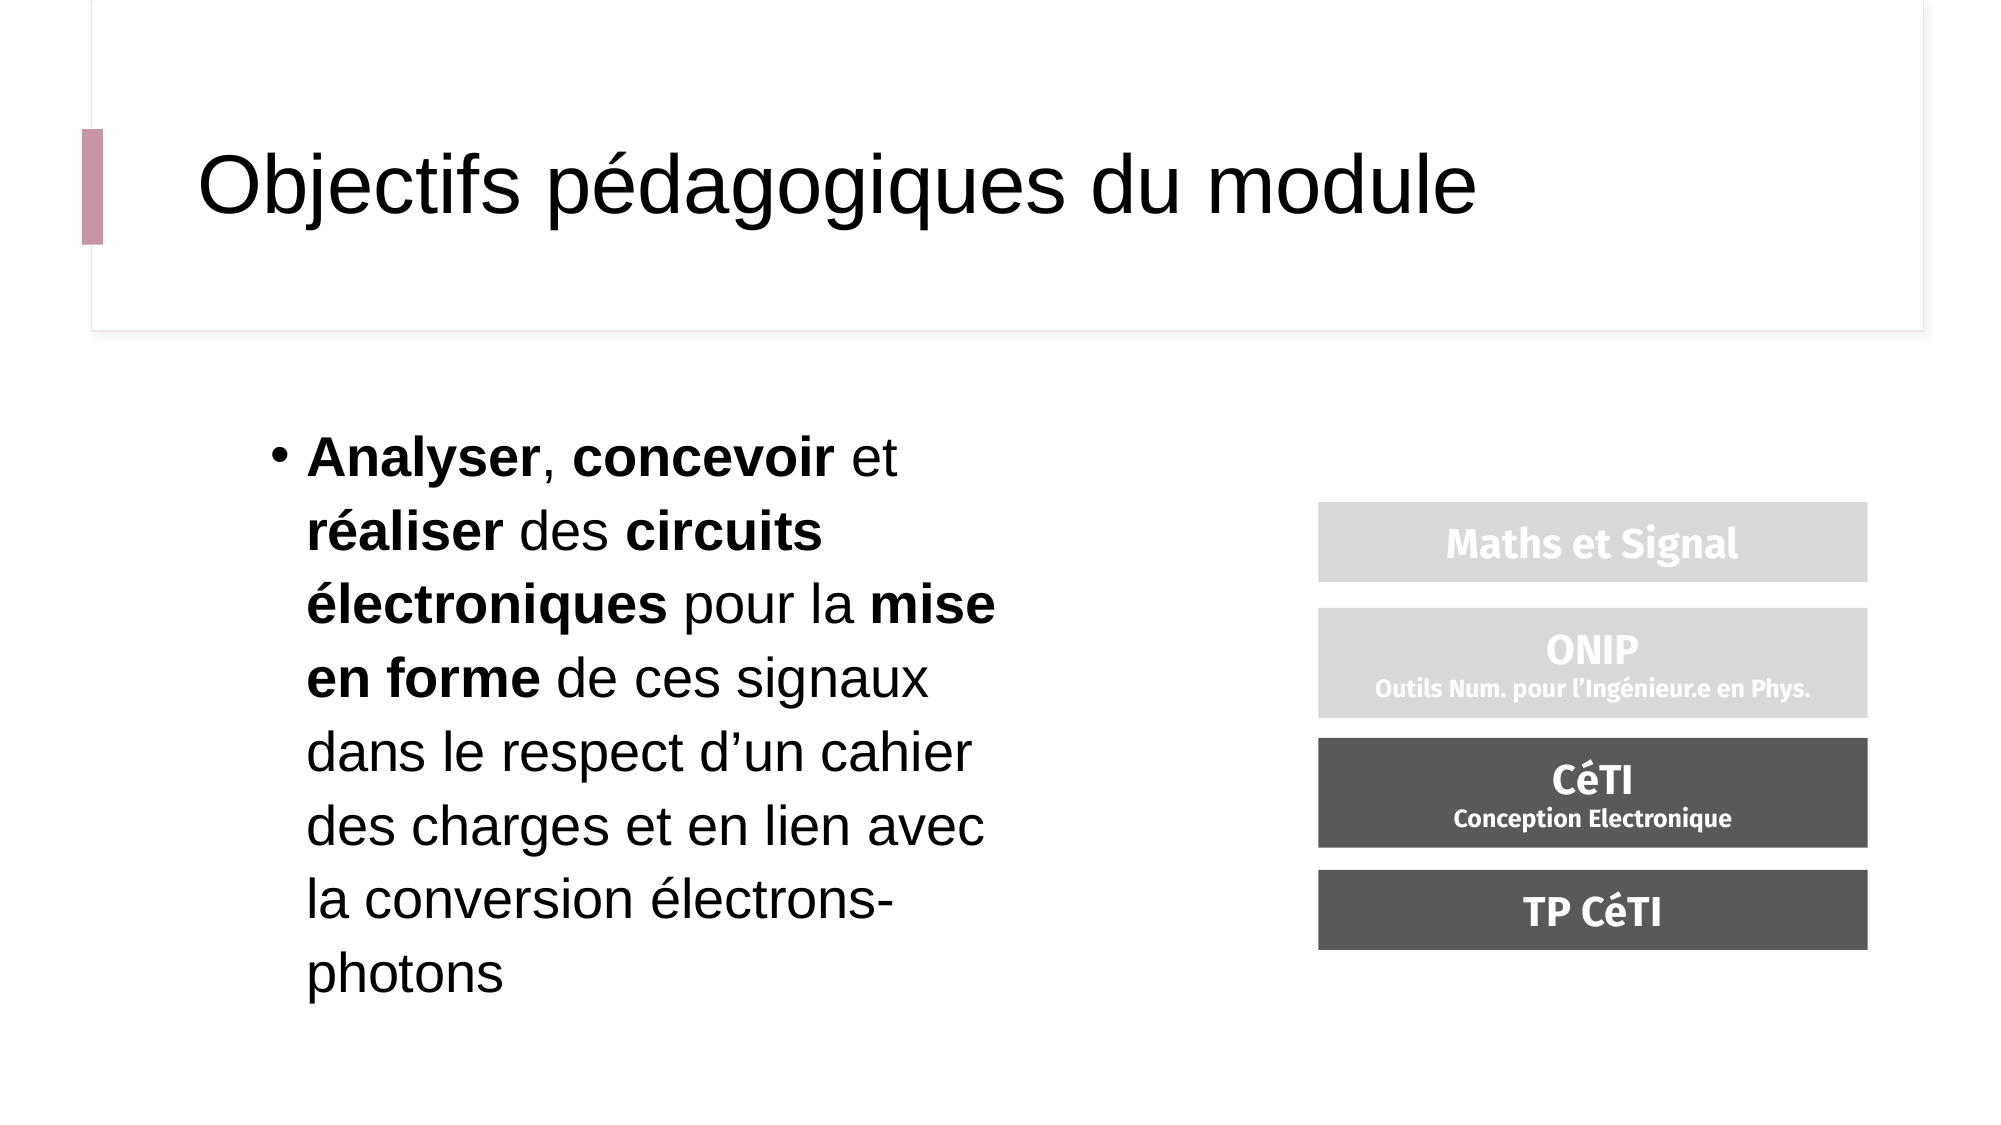

# Objectifs pédagogiques du module
Analyser, concevoir et réaliser des circuits électroniques pour la mise en forme de ces signaux dans le respect d’un cahier des charges et en lien avec la conversion électrons-photons
Maths et Signal
ONIP
Outils Num. pour l’Ingénieur.e en Phys.
CéTI
Conception Electronique
TP CéTI